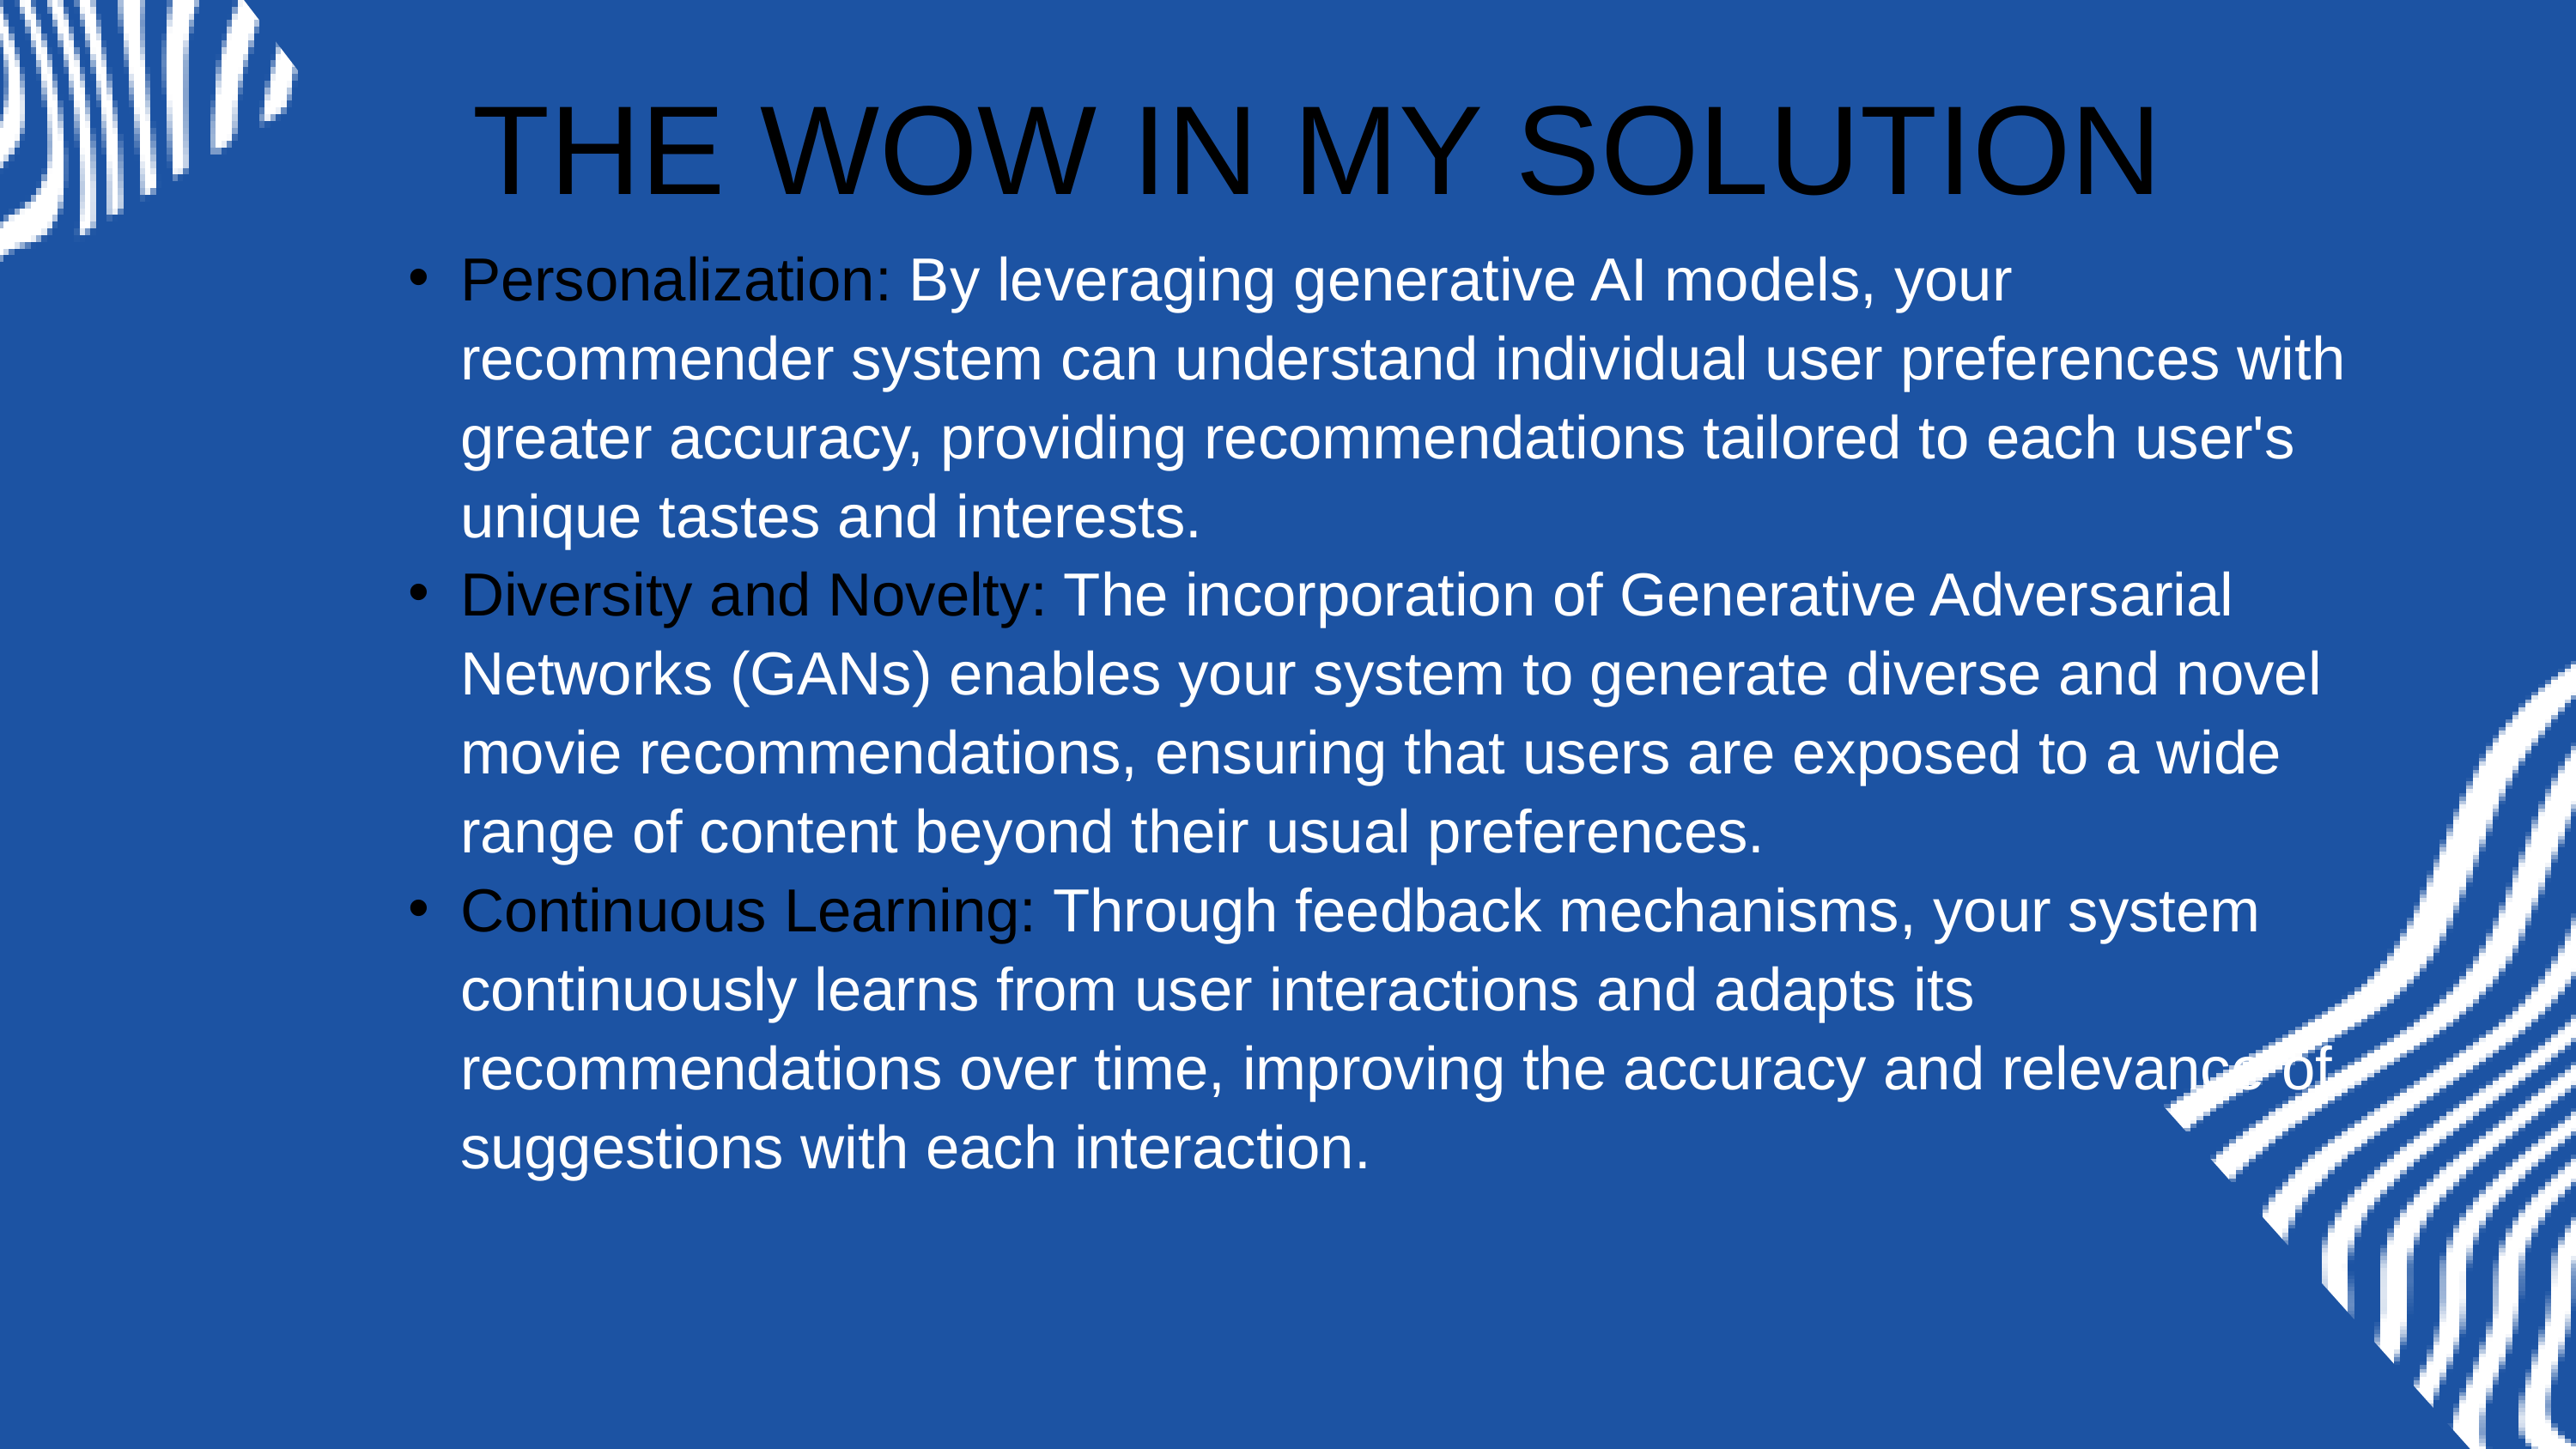

THE WOW IN MY SOLUTION

Personalization: By leveraging generative AI models, your recommender system can understand individual user preferences with greater accuracy, providing recommendations tailored to each user's unique tastes and interests.
Diversity and Novelty: The incorporation of Generative Adversarial Networks (GANs) enables your system to generate diverse and novel movie recommendations, ensuring that users are exposed to a wide range of content beyond their usual preferences.
Continuous Learning: Through feedback mechanisms, your system continuously learns from user interactions and adapts its recommendations over time, improving the accuracy and relevance of suggestions with each interaction.